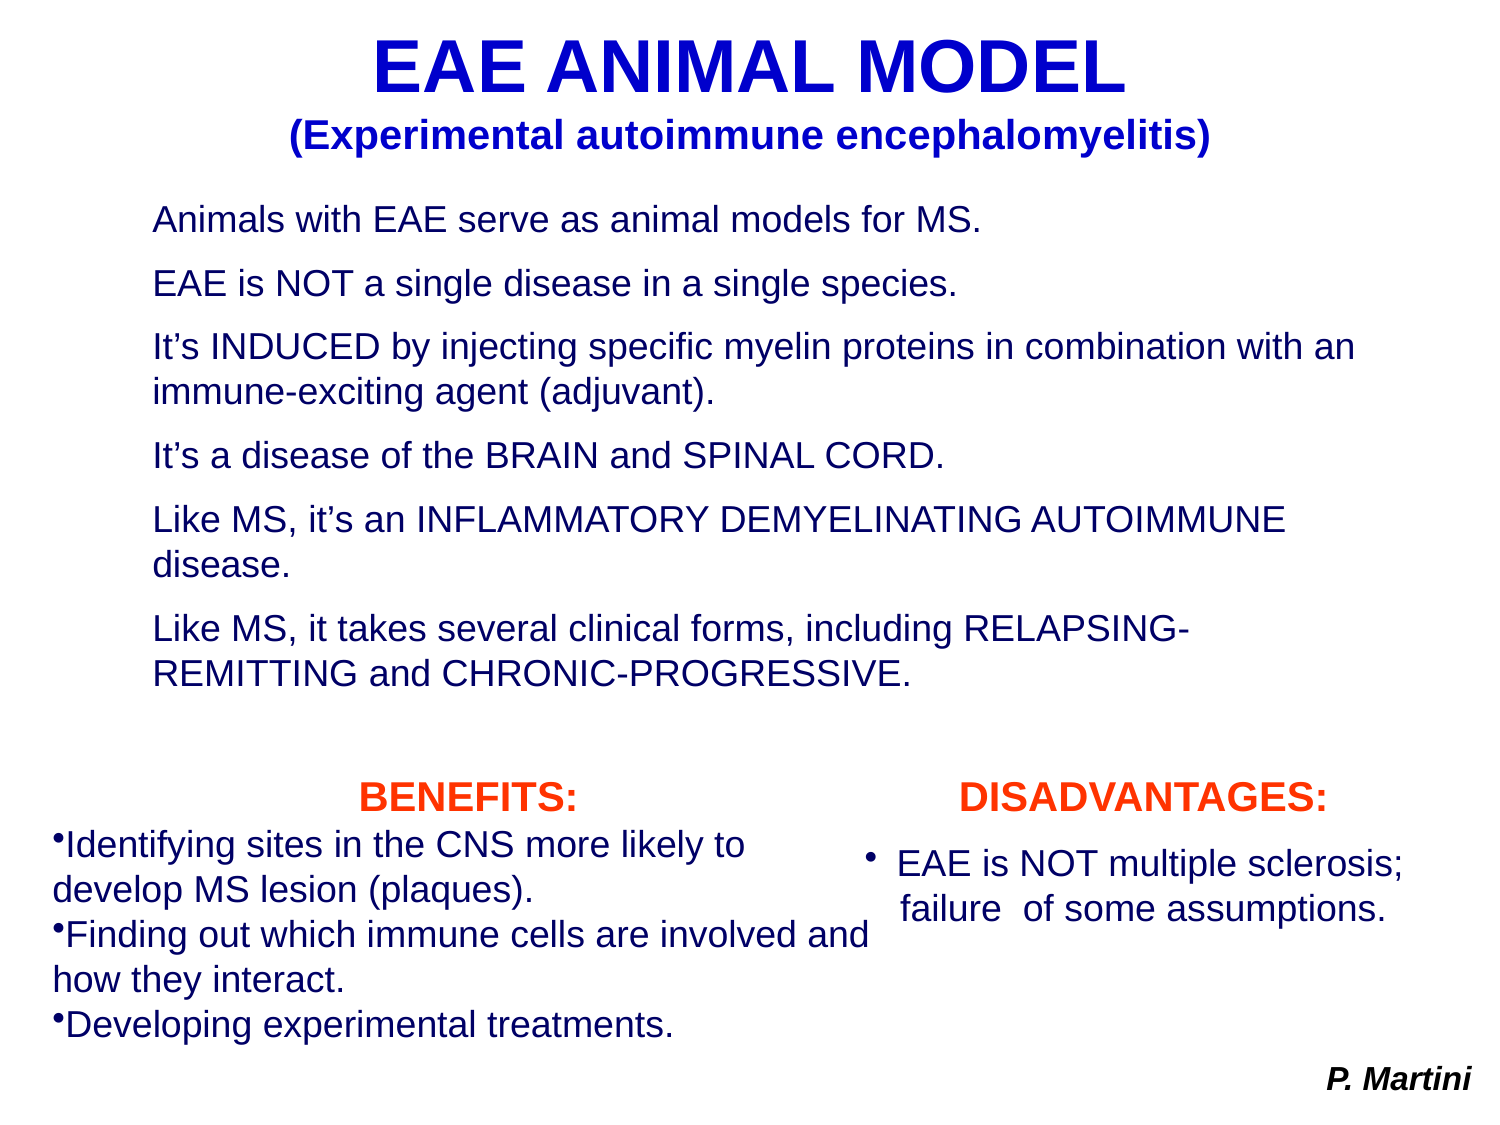

EAE ANIMAL MODEL
(Experimental autoimmune encephalomyelitis)
Animals with EAE serve as animal models for MS.
EAE is NOT a single disease in a single species.
It’s INDUCED by injecting specific myelin proteins in combination with an immune-exciting agent (adjuvant).
It’s a disease of the BRAIN and SPINAL CORD.
Like MS, it’s an INFLAMMATORY DEMYELINATING AUTOIMMUNE disease.
Like MS, it takes several clinical forms, including RELAPSING-REMITTING and CHRONIC-PROGRESSIVE.

BENEFITS:
Identifying sites in the CNS more likely to develop MS lesion (plaques).
Finding out which immune cells are involved and how they interact.
Developing experimental treatments.

DISADVANTAGES:
EAE is NOT multiple sclerosis; failure  of some assumptions.
P. Martini